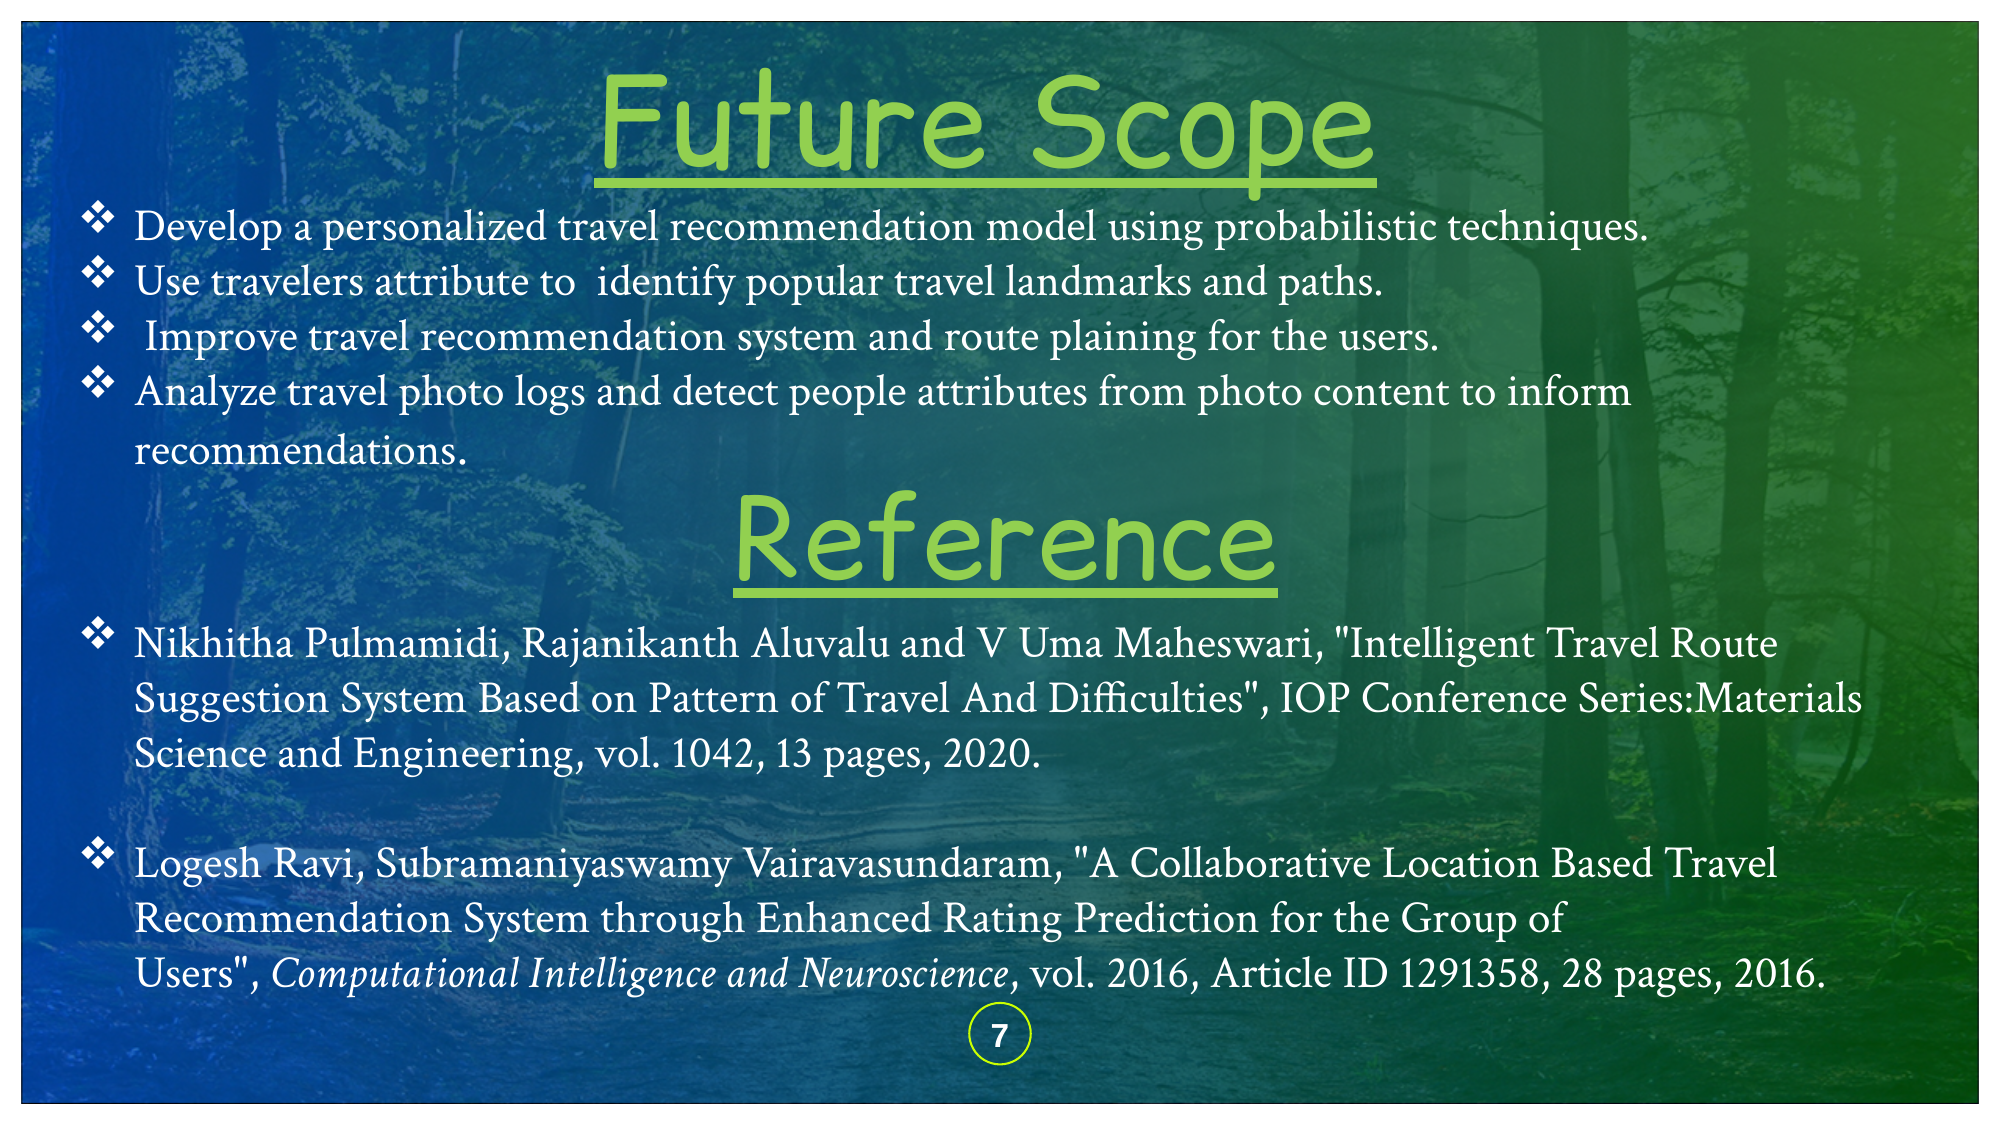

Future Scope
Develop a personalized travel recommendation model using probabilistic techniques.
Use travelers attribute to  identify popular travel landmarks and paths.
 Improve travel recommendation system and route plaining for the users.
Analyze travel photo logs and detect people attributes from photo content to inform recommendations.
Reference
Nikhitha Pulmamidi, Rajanikanth Aluvalu and V Uma Maheswari, "Intelligent Travel Route Suggestion System Based on Pattern of Travel And Difficulties", IOP Conference Series:Materials Science and Engineering, vol. 1042, 13 pages, 2020.

Logesh Ravi, Subramaniyaswamy Vairavasundaram, "A Collaborative Location Based Travel Recommendation System through Enhanced Rating Prediction for the Group of Users", Computational Intelligence and Neuroscience, vol. 2016, Article ID 1291358, 28 pages, 2016.
7